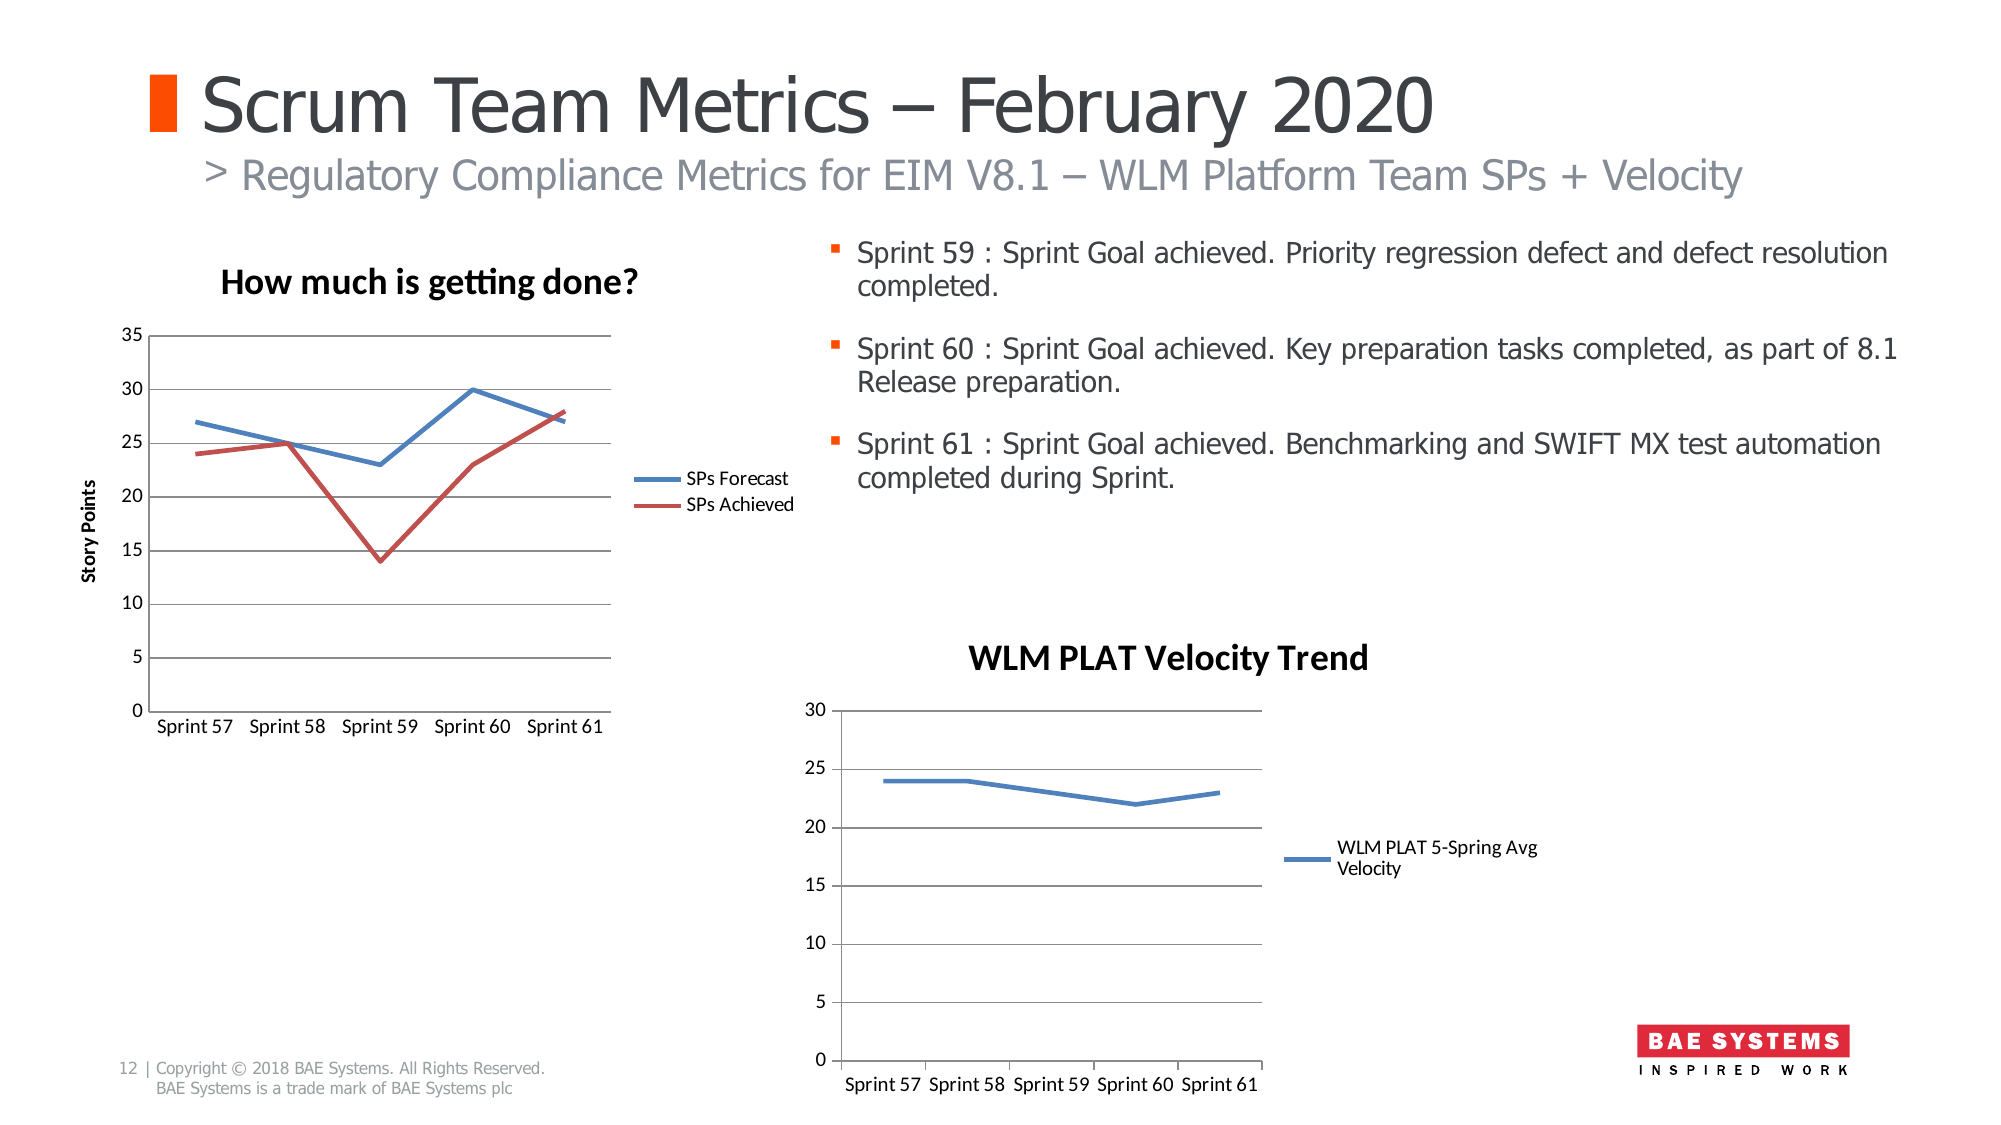

# Scrum Team Metrics – February 2020
Regulatory Compliance Metrics for EIM V8.1 – WLM Platform Team SPs + Velocity

### Chart: How much is getting done?

| Category | SPs Forecast | SPs Achieved |
|---|---|---|
| Sprint 57 | 27.0 | 24.0 |
| Sprint 58 | 25.0 | 25.0 |
| Sprint 59 | 23.0 | 14.0 |
| Sprint 60 | 30.0 | 23.0 |
| Sprint 61 | 27.0 | 28.0 |
Sprint 59 : Sprint Goal achieved. Priority regression defect and defect resolution completed.
Sprint 60 : Sprint Goal achieved. Key preparation tasks completed, as part of 8.1 Release preparation.
Sprint 61 : Sprint Goal achieved. Benchmarking and SWIFT MX test automation completed during Sprint.

### Chart: WLM PLAT Velocity Trend

| Category | WLM PLAT 5-Spring Avg Velocity |
|---|---|
| Sprint 57 | 24.0 |
| Sprint 58 | 24.0 |
| Sprint 59 | 23.0 |
| Sprint 60 | 22.0 |
| Sprint 61 | 23.0 |